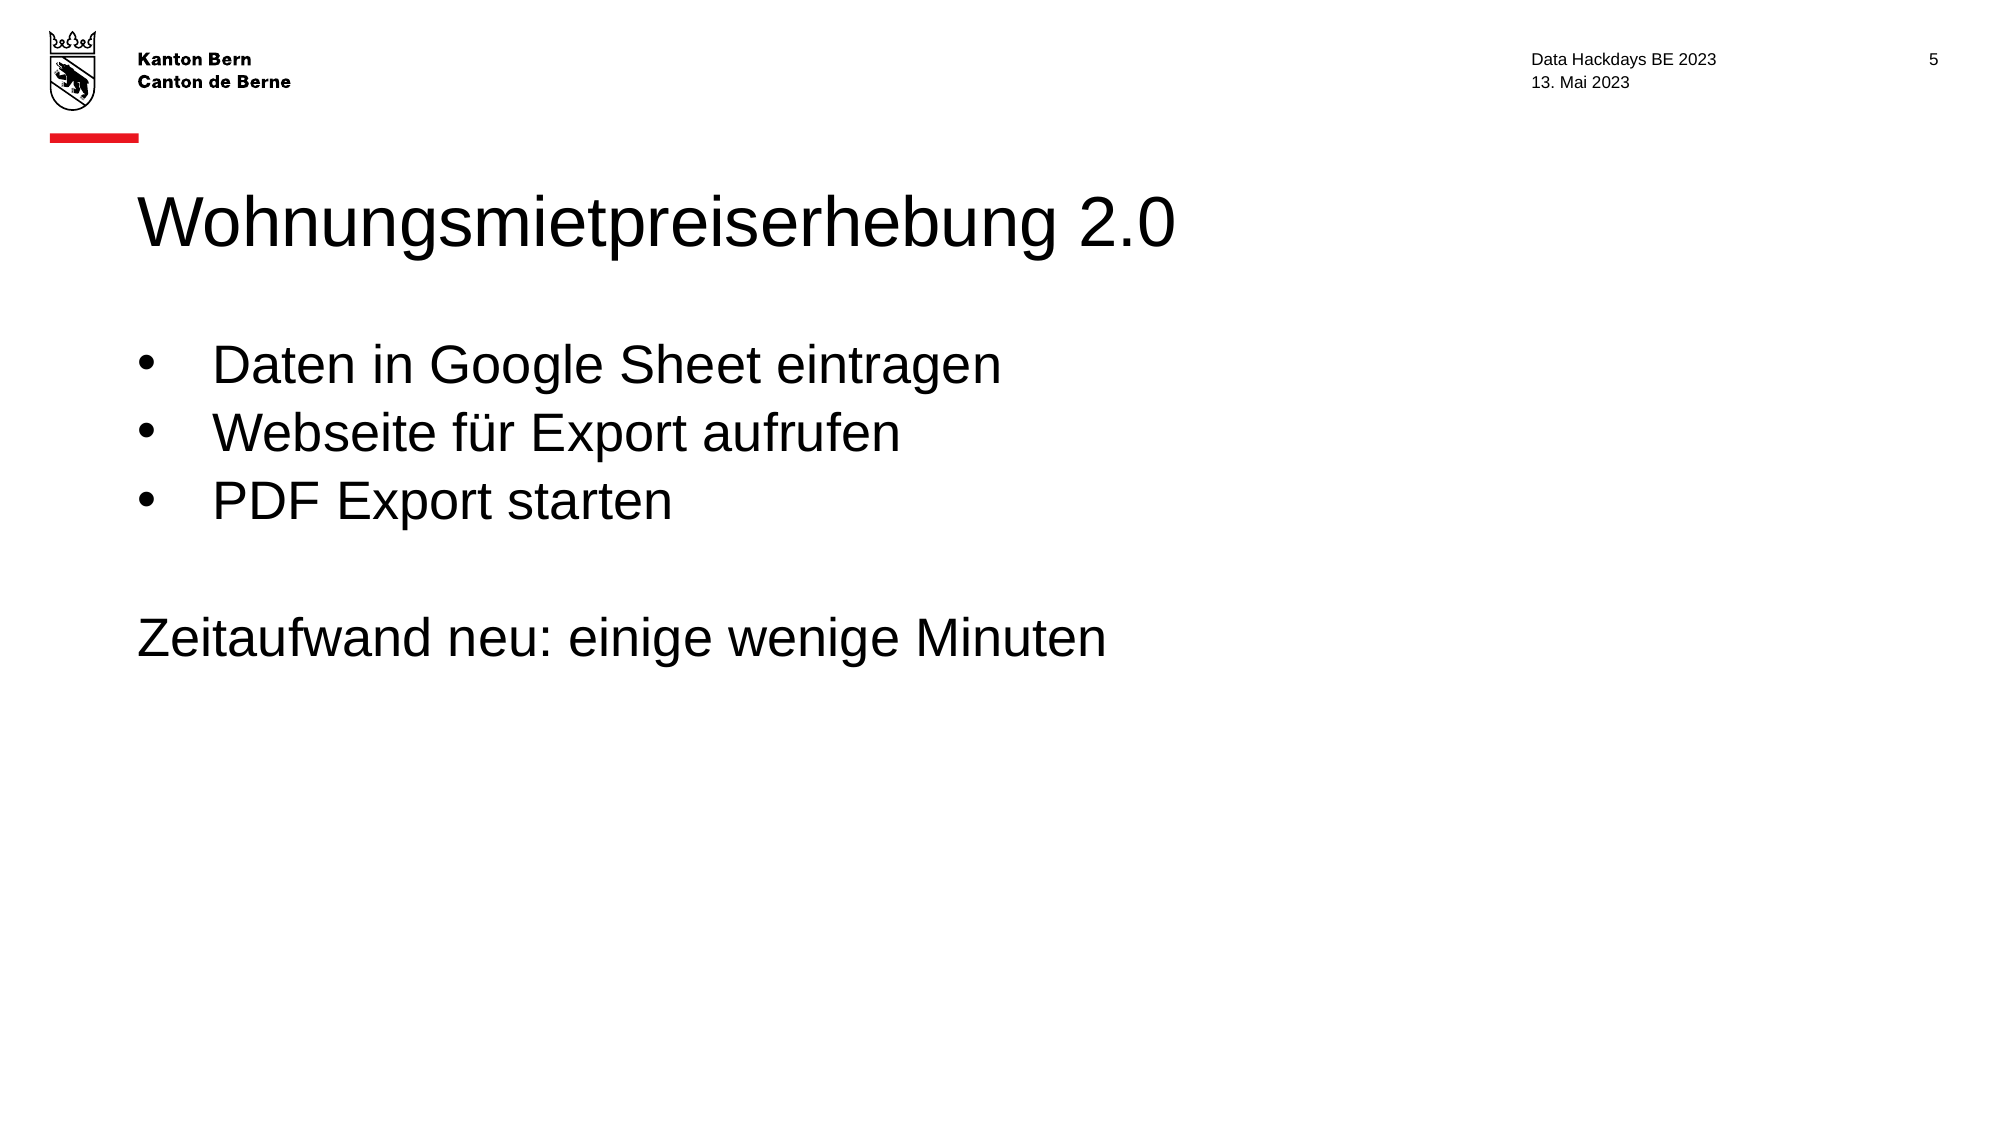

Data Hackdays BE 2023
5
13. Mai 2023
# Wohnungsmietpreiserhebung 2.0
Daten in Google Sheet eintragen
Webseite für Export aufrufen
PDF Export starten

Zeitaufwand neu: einige wenige Minuten